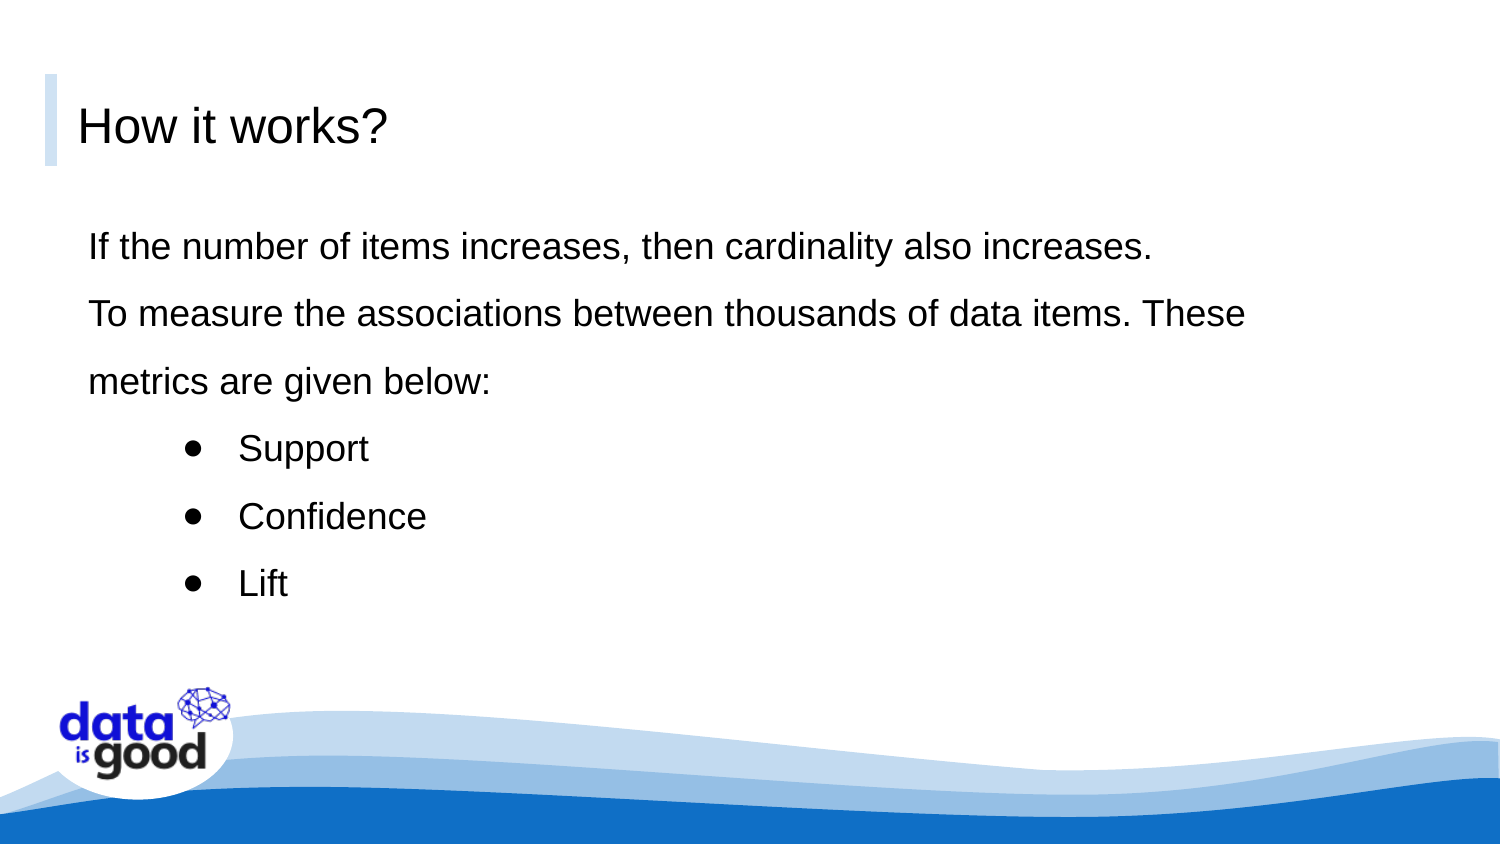

# How it works?
If the number of items increases, then cardinality also increases.
To measure the associations between thousands of data items. These metrics are given below:
Support
Confidence
Lift